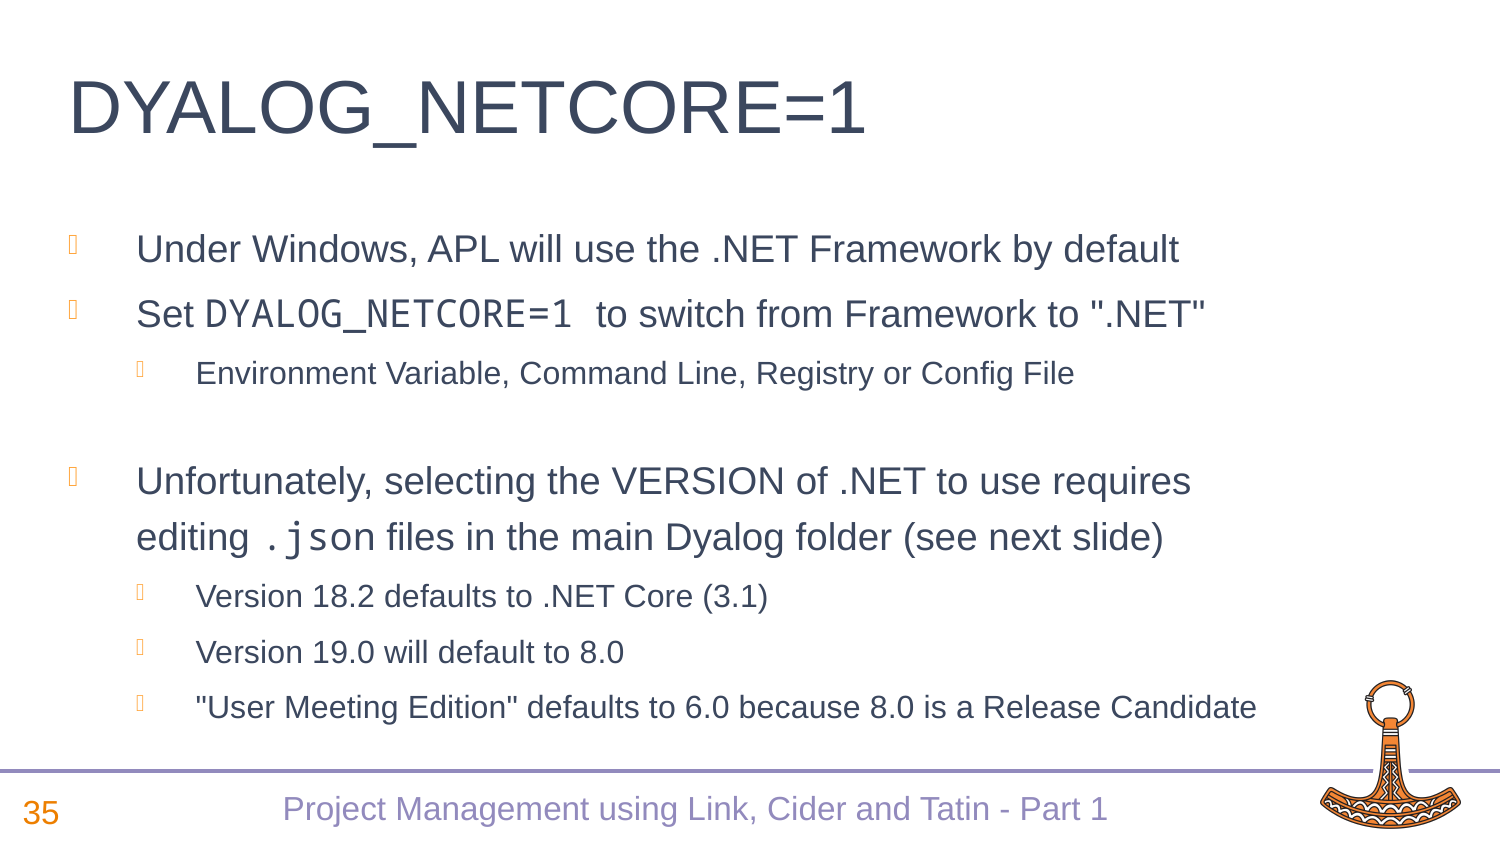

# DYALOG_NETCORE=1
Under Windows, APL will use the .NET Framework by default
Set DYALOG_NETCORE=1 to switch from Framework to ".NET"
Environment Variable, Command Line, Registry or Config File
Unfortunately, selecting the VERSION of .NET to use requires editing .json files in the main Dyalog folder (see next slide)
Version 18.2 defaults to .NET Core (3.1)
Version 19.0 will default to 8.0
"User Meeting Edition" defaults to 6.0 because 8.0 is a Release Candidate